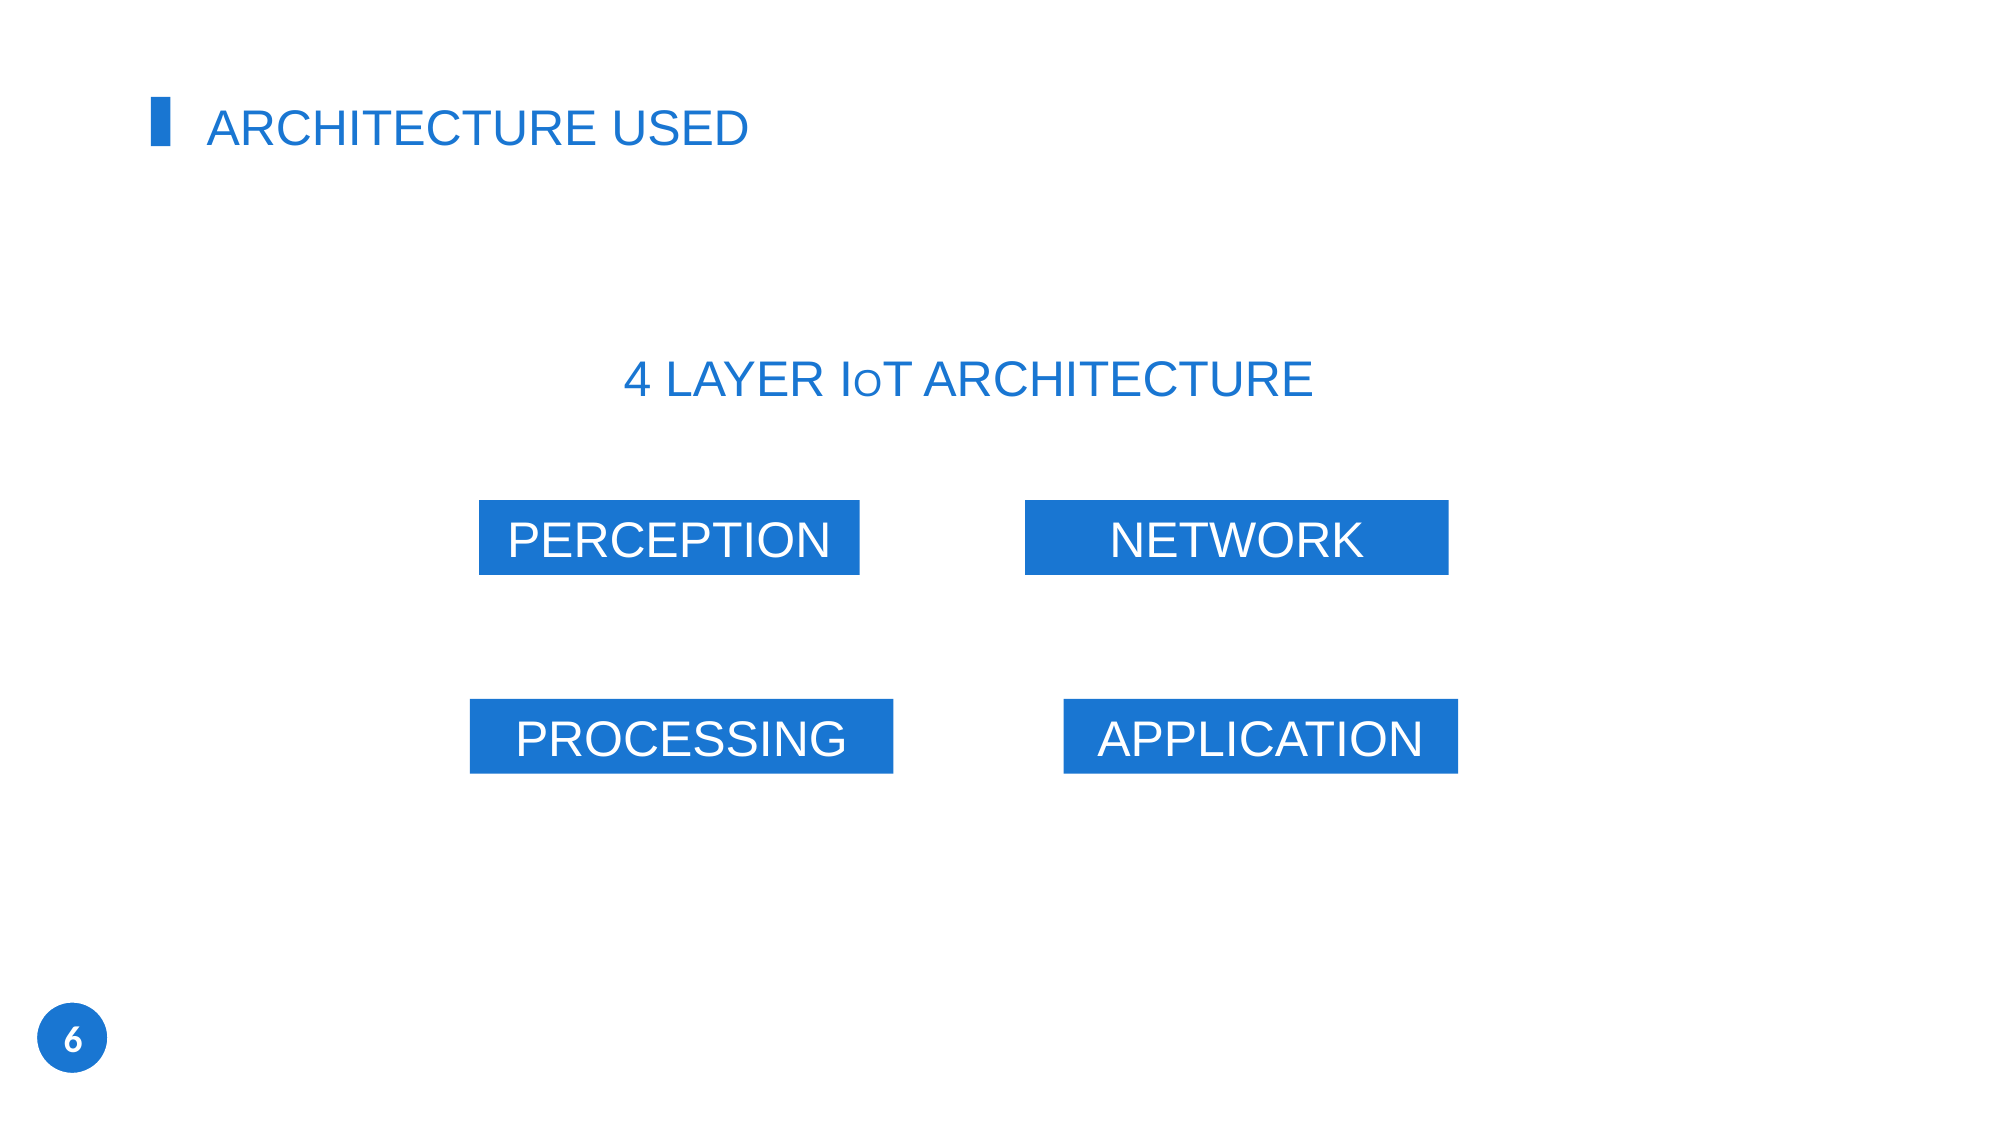

ARCHITECTURE USED

4 LAYER IOT ARCHITECTURE
PERCEPTION
NETWORK
PROCESSING
APPLICATION

7
6